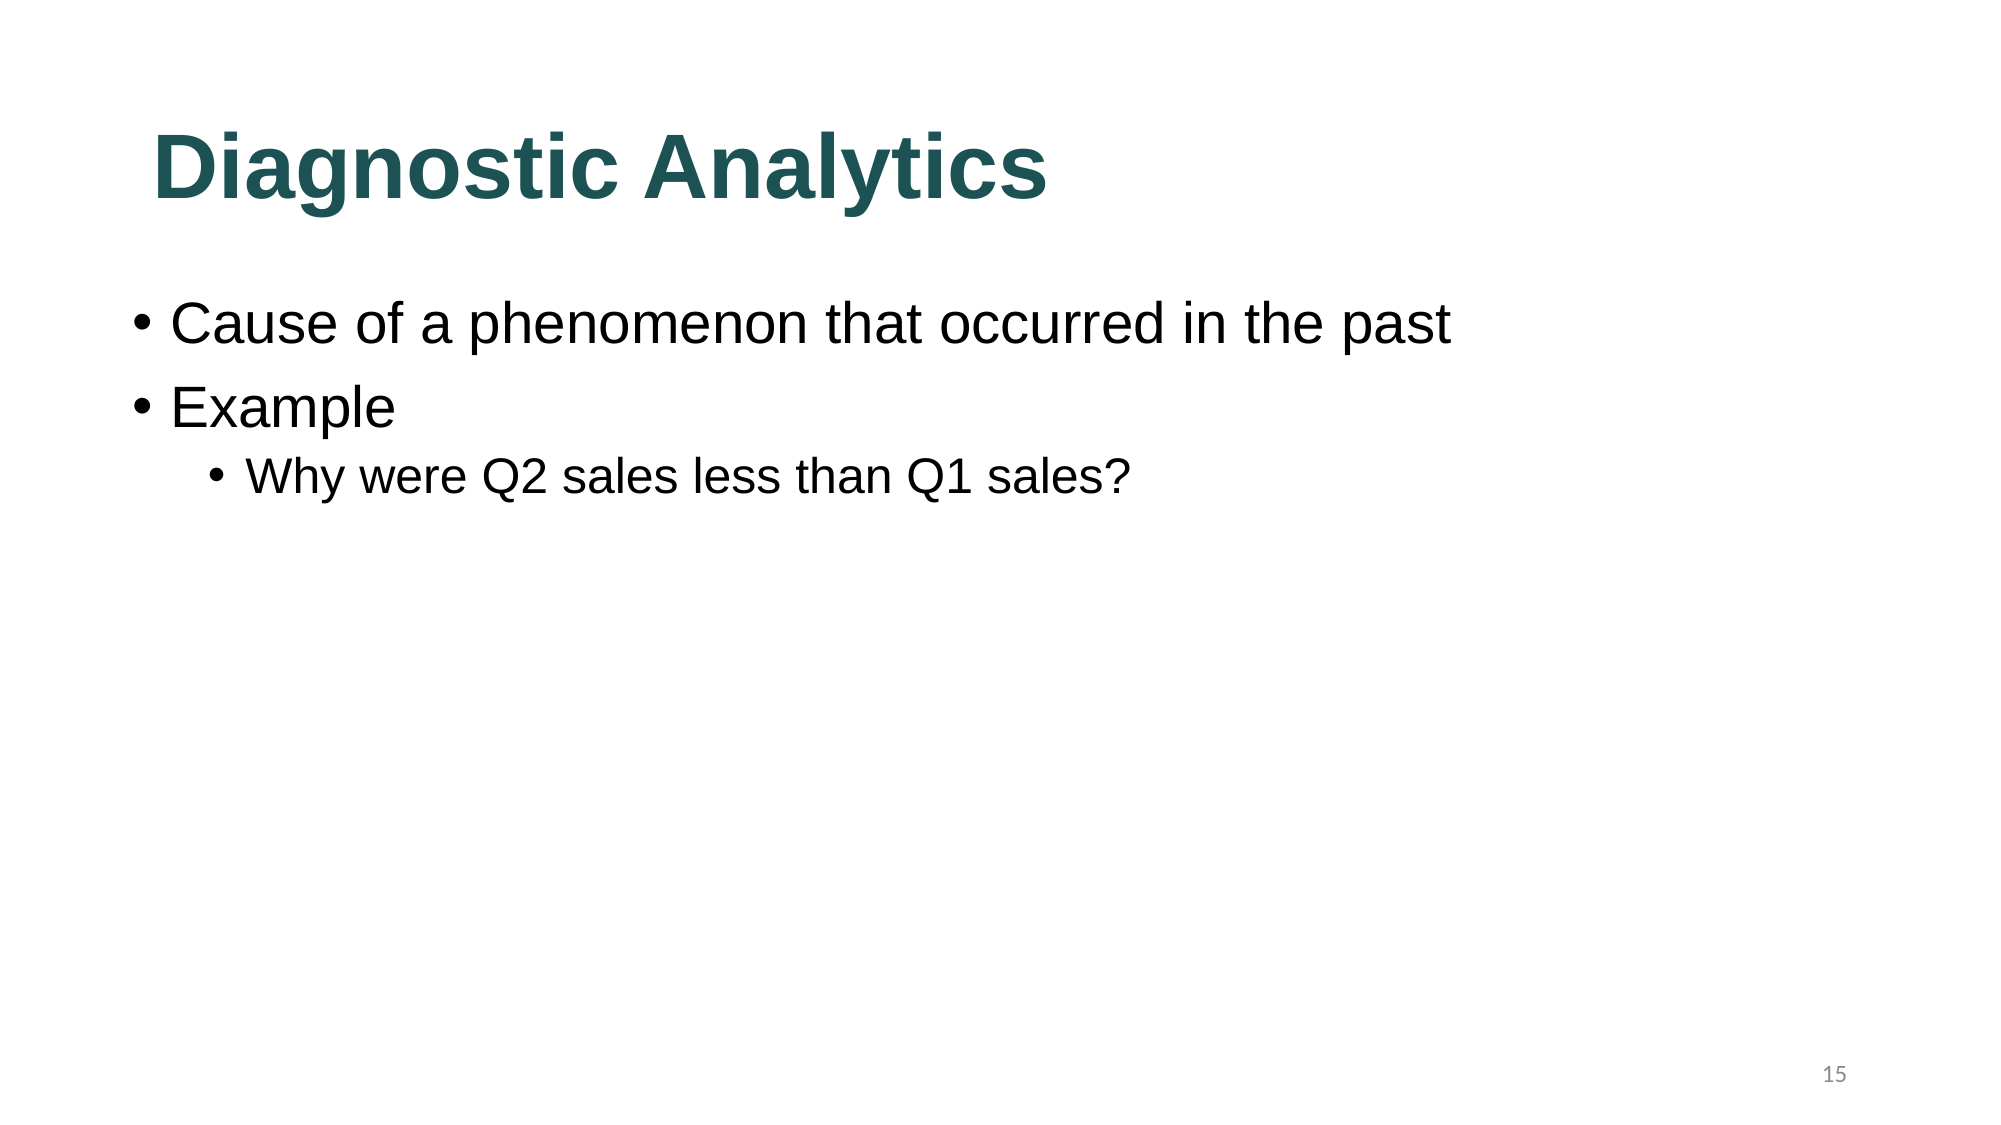

# Diagnostic Analytics
Cause of a phenomenon that occurred in the past
Example
Why were Q2 sales less than Q1 sales?
15